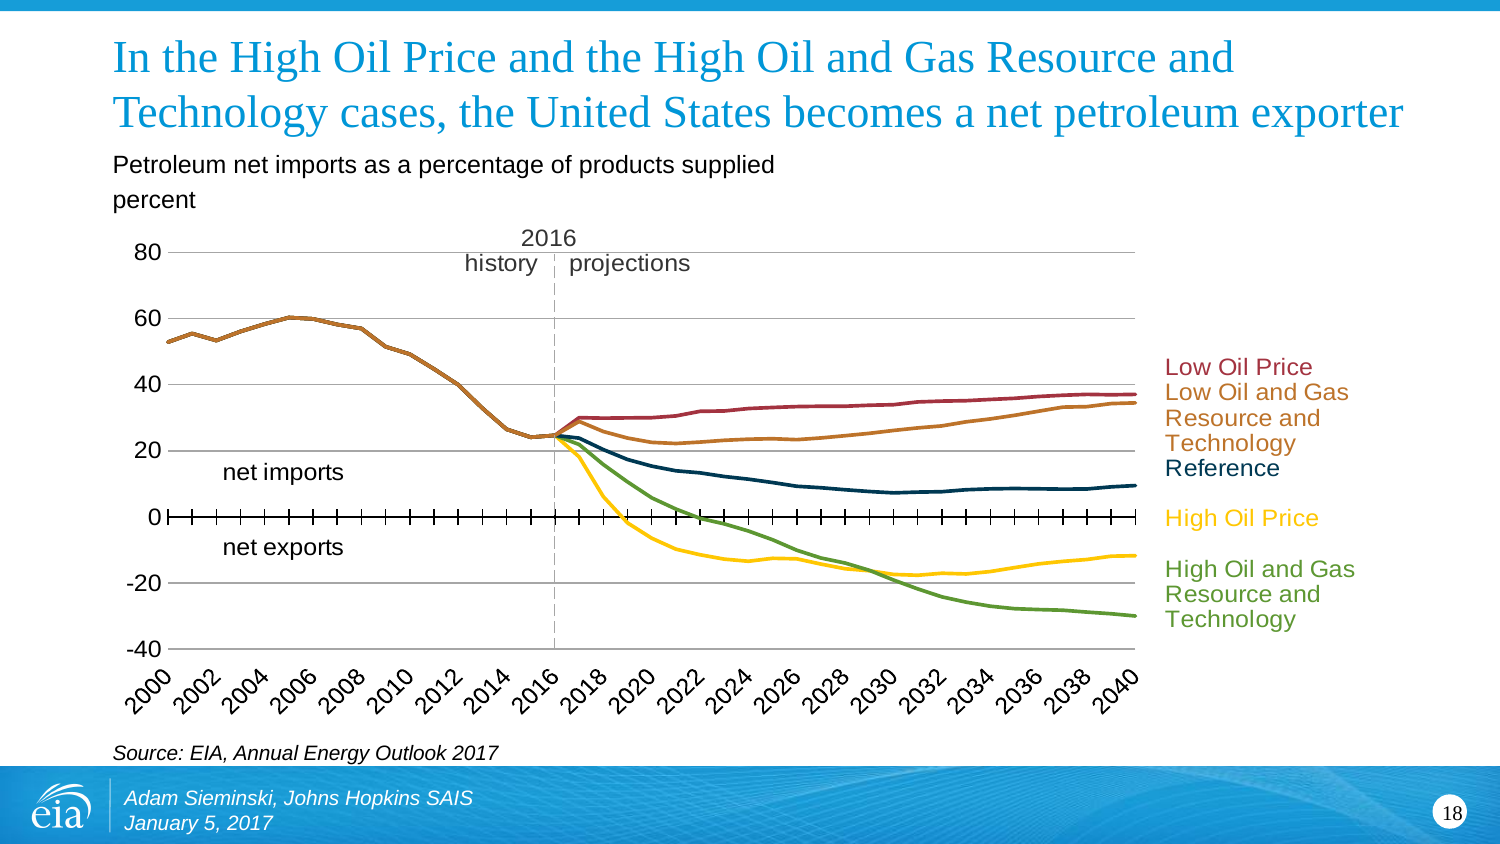

# In the High Oil Price and the High Oil and Gas Resource and Technology cases, the United States becomes a net petroleum exporter
Petroleum net imports as a percentage of products supplied
percent

### Chart

| Category | HWOP | HOGR | LWOP | Reference | LOGR |
|---|---|---|---|---|---|
| 2000 | 52.885743251498376 | 52.885743251498376 | 52.885743251498376 | 52.885743251498376 | 52.885743251498376 |
| 2001 | 55.476032086996874 | 55.476032086996874 | 55.476032086996874 | 55.476032086996874 | 55.476032086996874 |
| 2002 | 53.36929182406182 | 53.36929182406182 | 53.36929182406182 | 53.36929182406182 | 53.36929182406182 |
| 2003 | 56.09496629821229 | 56.09496629821229 | 56.09496629821229 | 56.09496629821229 | 56.09496629821229 |
| 2004 | 58.351384269565365 | 58.351384269565365 | 58.351384269565365 | 58.351384269565365 | 58.351384269565365 |
| 2005 | 60.32501813994141 | 60.32501813994141 | 60.32501813994141 | 60.32501813994141 | 60.32501813994141 |
| 2006 | 59.89373830992345 | 59.89373830992345 | 59.89373830992345 | 59.89373830992345 | 59.89373830992345 |
| 2007 | 58.19927469410858 | 58.19927469410858 | 58.19927469410858 | 58.19927469410858 | 58.19927469410858 |
| 2008 | 56.999115394817636 | 56.999115394817636 | 56.999115394817636 | 56.999115394817636 | 56.999115394817636 |
| 2009 | 51.4963934496095 | 51.4963934496095 | 51.4963934496095 | 51.4963934496095 | 51.4963934496095 |
| 2010 | 49.22116257213326 | 49.22116257213326 | 49.22116257213326 | 49.22116257213326 | 49.22116257213326 |
| 2011 | 44.753075827695184 | 44.753075827695184 | 44.753075827695184 | 44.753075827695184 | 44.753075827695184 |
| 2012 | 39.984036961389414 | 39.984036961389414 | 39.984036961389414 | 39.984036961389414 | 39.984036961389414 |
| 2013 | 32.89976974434101 | 32.89976974434101 | 32.89976974434101 | 32.89976974434101 | 32.89976974434101 |
| 2014 | 26.510658071496678 | 26.510658071496678 | 26.510658071496678 | 26.510658071496678 | 26.510658071496678 |
| 2015 | 24.11852129929681 | 24.11852129929681 | 24.11852129929681 | 24.11852129929681 | 24.11852129929681 |
| 2016 | 24.6789 | 24.6789 | 24.6789 | 24.678896 | 24.678875 |
| 2017 | 18.155666 | 21.900595 | 30.032518 | 23.832869 | 28.889421 |
| 2018 | 6.152869 | 15.849339 | 29.877722 | 20.358471 | 25.839897 |
| 2019 | -1.801993 | 10.602374 | 29.956383 | 17.371897 | 23.851561 |
| 2020 | -6.439961 | 5.769055 | 30.016962 | 15.356649 | 22.549768 |
| 2021 | -9.753893 | 2.371574 | 30.560471 | 13.952452 | 22.206039 |
| 2022 | -11.465717 | -0.444879 | 31.937096 | 13.332838 | 22.633698 |
| 2023 | -12.757837 | -2.105295 | 32.070438 | 12.228113 | 23.171265 |
| 2024 | -13.415403 | -4.274865 | 32.799843 | 11.407852 | 23.518988 |
| 2025 | -12.521903 | -6.922354 | 33.109619 | 10.401545 | 23.647097 |
| 2026 | -12.681195 | -10.074535 | 33.365093 | 9.277509 | 23.357504 |
| 2027 | -14.276703 | -12.440498 | 33.481781 | 8.842148 | 23.887814 |
| 2028 | -15.68103 | -13.958544 | 33.4814 | 8.225859 | 24.570097 |
| 2029 | -16.294355 | -16.153584 | 33.797752 | 7.67776 | 25.28266 |
| 2030 | -17.392019 | -19.096083 | 33.936207 | 7.281882 | 26.159349 |
| 2031 | -17.644253 | -21.788704 | 34.79525 | 7.510854 | 26.921808 |
| 2032 | -17.034908 | -24.185036 | 35.0481 | 7.631078 | 27.54372 |
| 2033 | -17.251617 | -25.792488 | 35.160568 | 8.228488 | 28.775805 |
| 2034 | -16.521158 | -27.011427 | 35.534061 | 8.485532 | 29.644091 |
| 2035 | -15.34559 | -27.766047 | 35.882835 | 8.595768 | 30.742676 |
| 2036 | -14.207532 | -28.015799 | 36.434185 | 8.517101 | 31.974094 |
| 2037 | -13.453744 | -28.228569 | 36.802643 | 8.396988 | 33.216167 |
| 2038 | -12.879339 | -28.797657 | 37.074287 | 8.441152 | 33.349411 |
| 2039 | -11.88162 | -29.285791 | 36.947205 | 9.095912 | 34.290615 |
| 2040 | -11.728298 | -29.977209 | 37.084026 | 9.503983 | 34.50745 |
Source: EIA, Annual Energy Outlook 2017
Adam Sieminski, Johns Hopkins SAIS
January 5, 2017
18